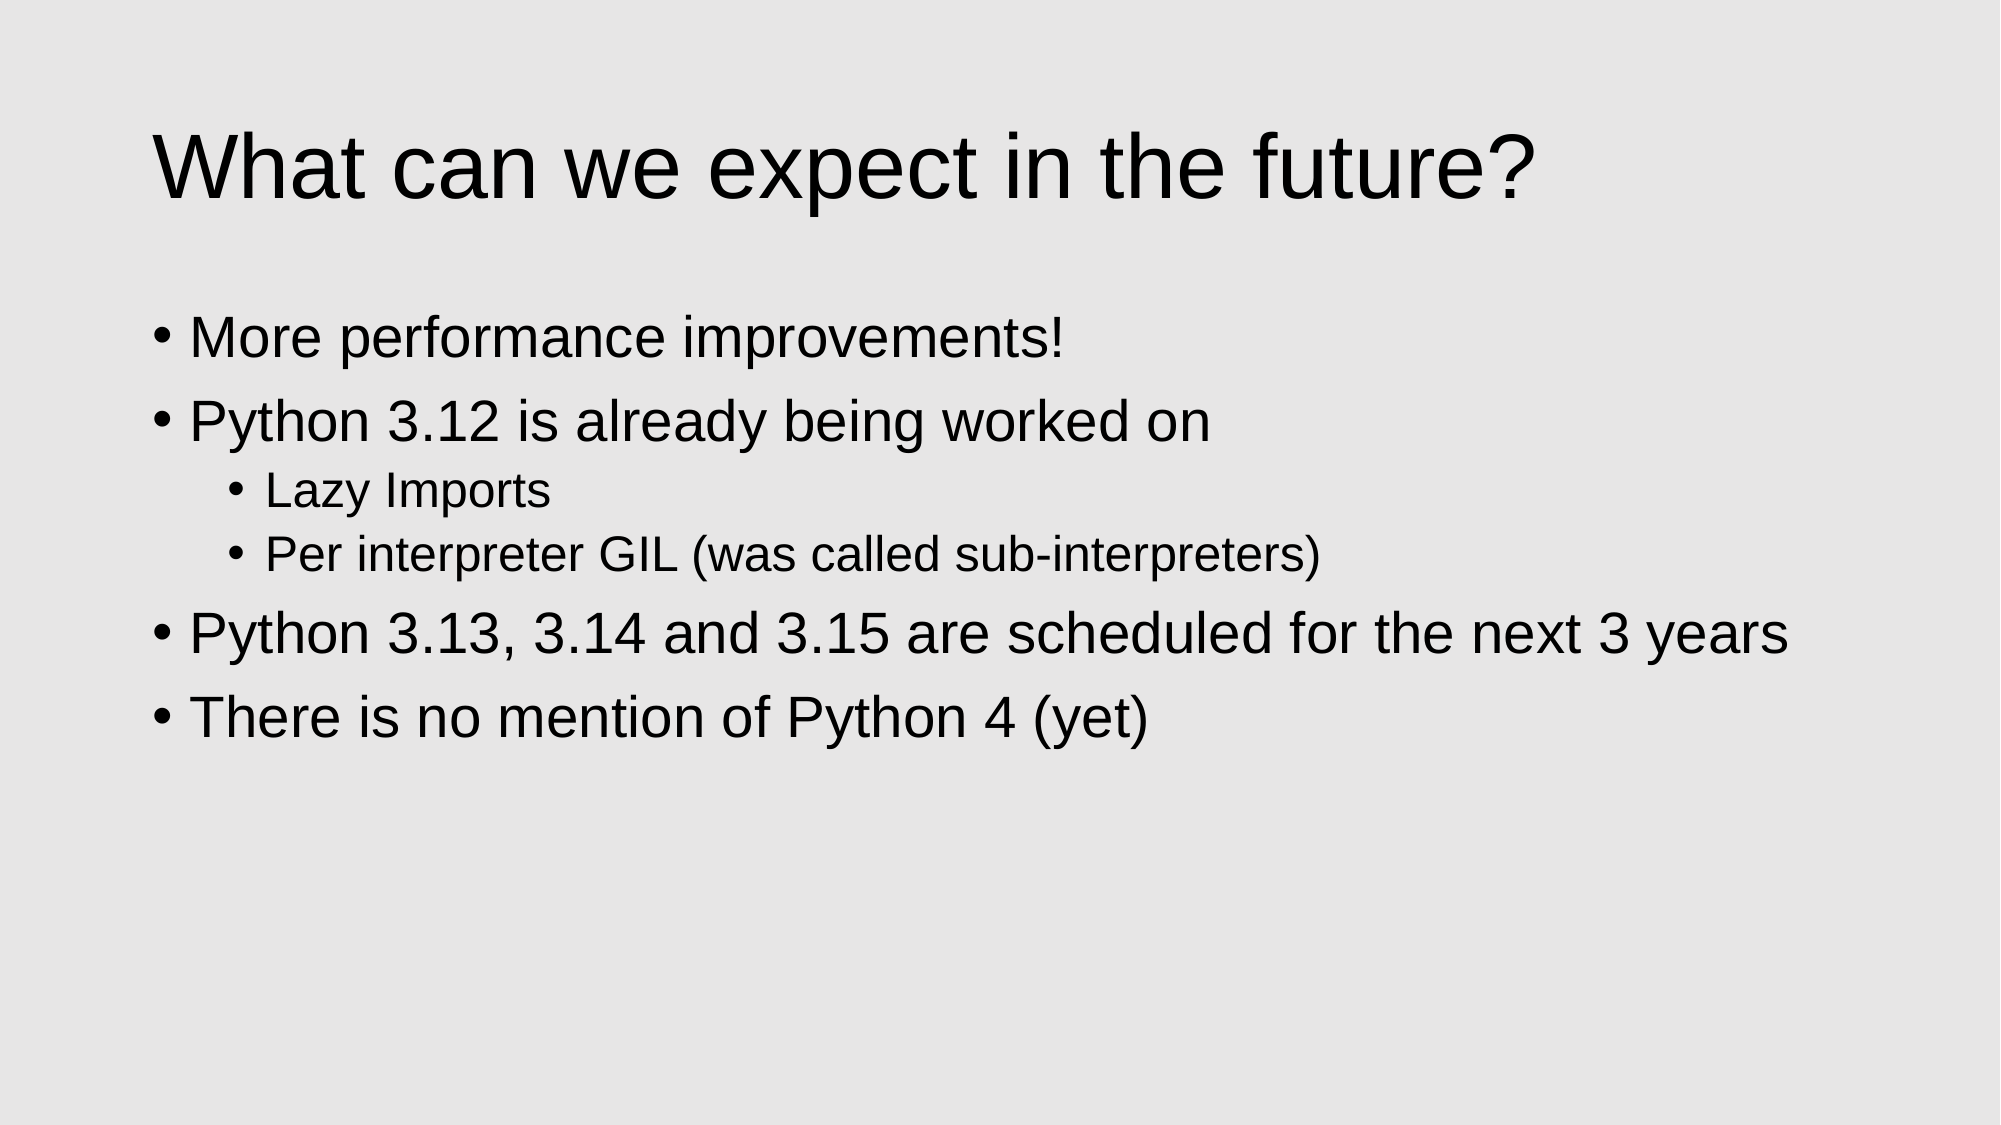

# What can we expect in the future?
More performance improvements!
Python 3.12 is already being worked on
Lazy Imports
Per interpreter GIL (was called sub-interpreters)
Python 3.13, 3.14 and 3.15 are scheduled for the next 3 years
There is no mention of Python 4 (yet)